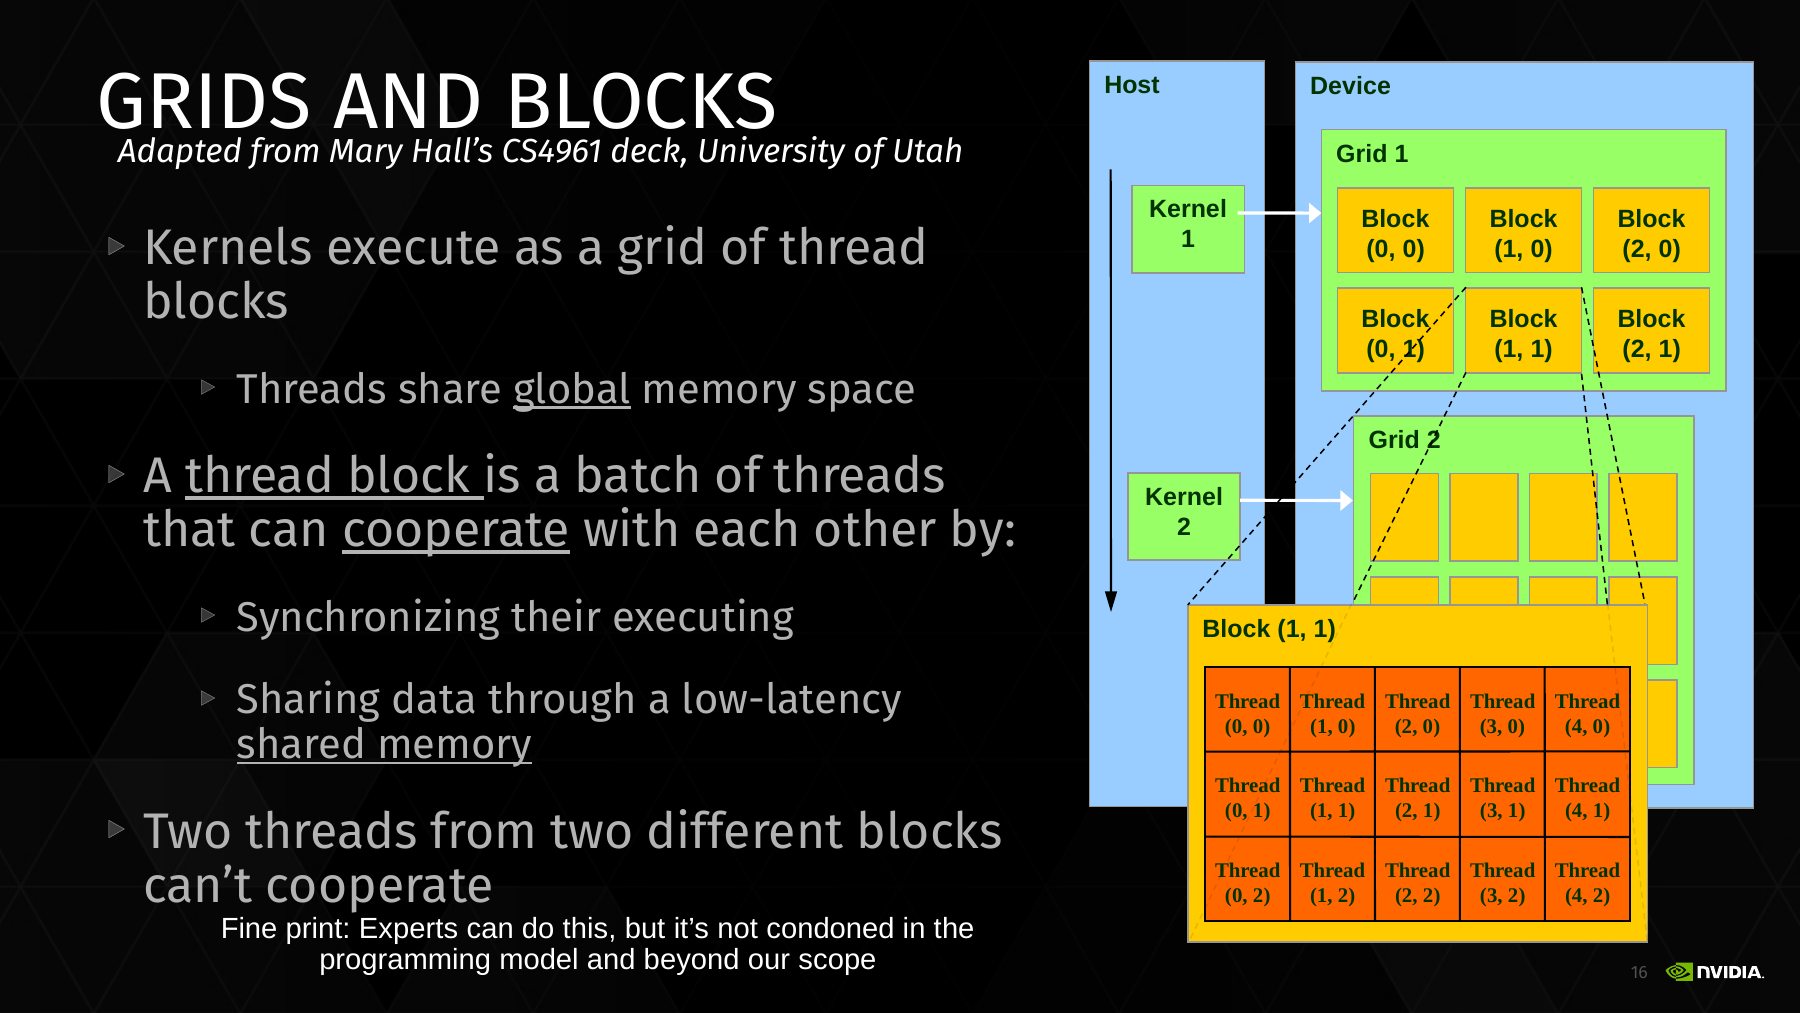

# Grids and blocks

Host
Device
Grid 1
Block
(0, 0)
Block
(1, 0)
Block
(2, 0)
Block
(0, 1)
Block
(1, 1)
Block
(2, 1)

Kernel 1

Grid 2

Kernel 2

Block (1, 1)

Thread
(0, 0)
Thread
(1, 0)
Thread
(2, 0)
Thread
(3, 0)
Thread
(4, 0)
Thread
(0, 1)
Thread
(1, 1)
Thread
(2, 1)
Thread
(3, 1)
Thread
(4, 1)
Thread
(0, 2)
Thread
(1, 2)
Thread
(2, 2)
Thread
(3, 2)
Thread
(4, 2)
Adapted from Mary Hall’s CS4961 deck, University of Utah
Kernels execute as a grid of thread blocks
Threads share global memory space
A thread block is a batch of threads that can cooperate with each other by:
Synchronizing their executing
Sharing data through a low-latency shared memory
Two threads from two different blocks can’t cooperate
Fine print: Experts can do this, but it’s not condoned in the programming model and beyond our scope